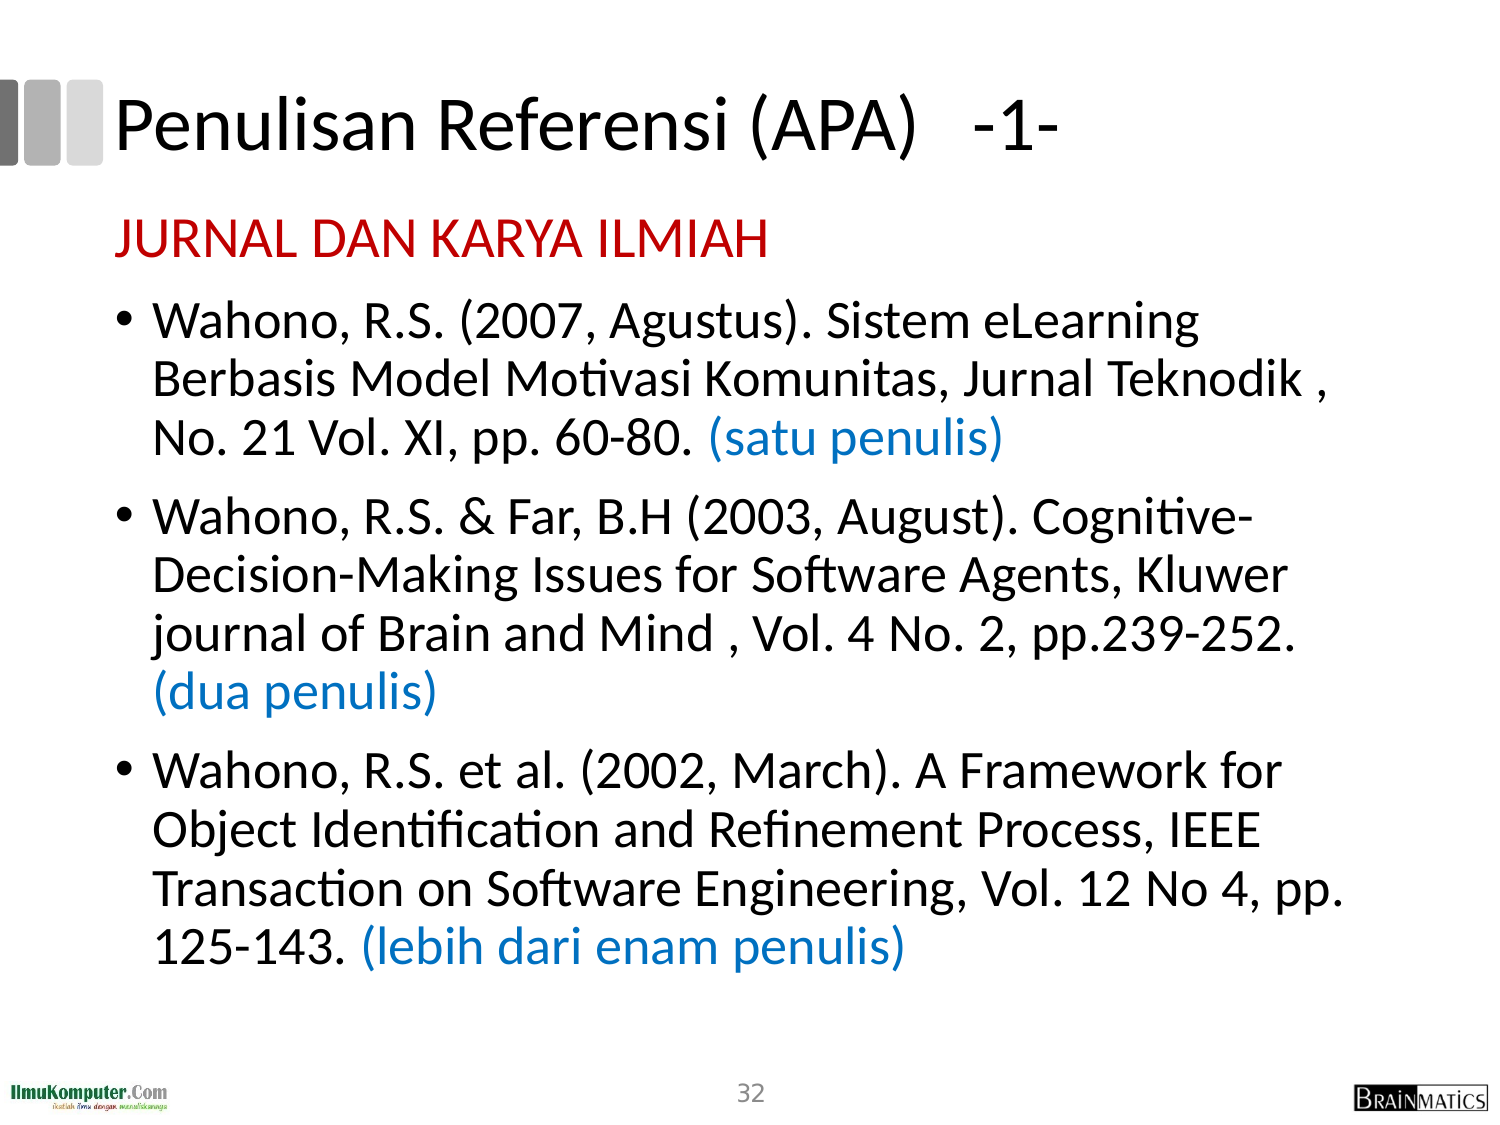

# Penulisan Referensi (APA)   -1-
JURNAL DAN KARYA ILMIAH
Wahono, R.S. (2007, Agustus). Sistem eLearning Berbasis Model Motivasi Komunitas, Jurnal Teknodik , No. 21 Vol. XI, pp. 60-80. (satu penulis)
Wahono, R.S. & Far, B.H (2003, August). Cognitive-Decision-Making Issues for Software Agents, Kluwer journal of Brain and Mind , Vol. 4 No. 2, pp.239-252. (dua penulis)
Wahono, R.S. et al. (2002, March). A Framework for Object Identification and Refinement Process, IEEE Transaction on Software Engineering, Vol. 12 No 4, pp. 125-143. (lebih dari enam penulis)
32